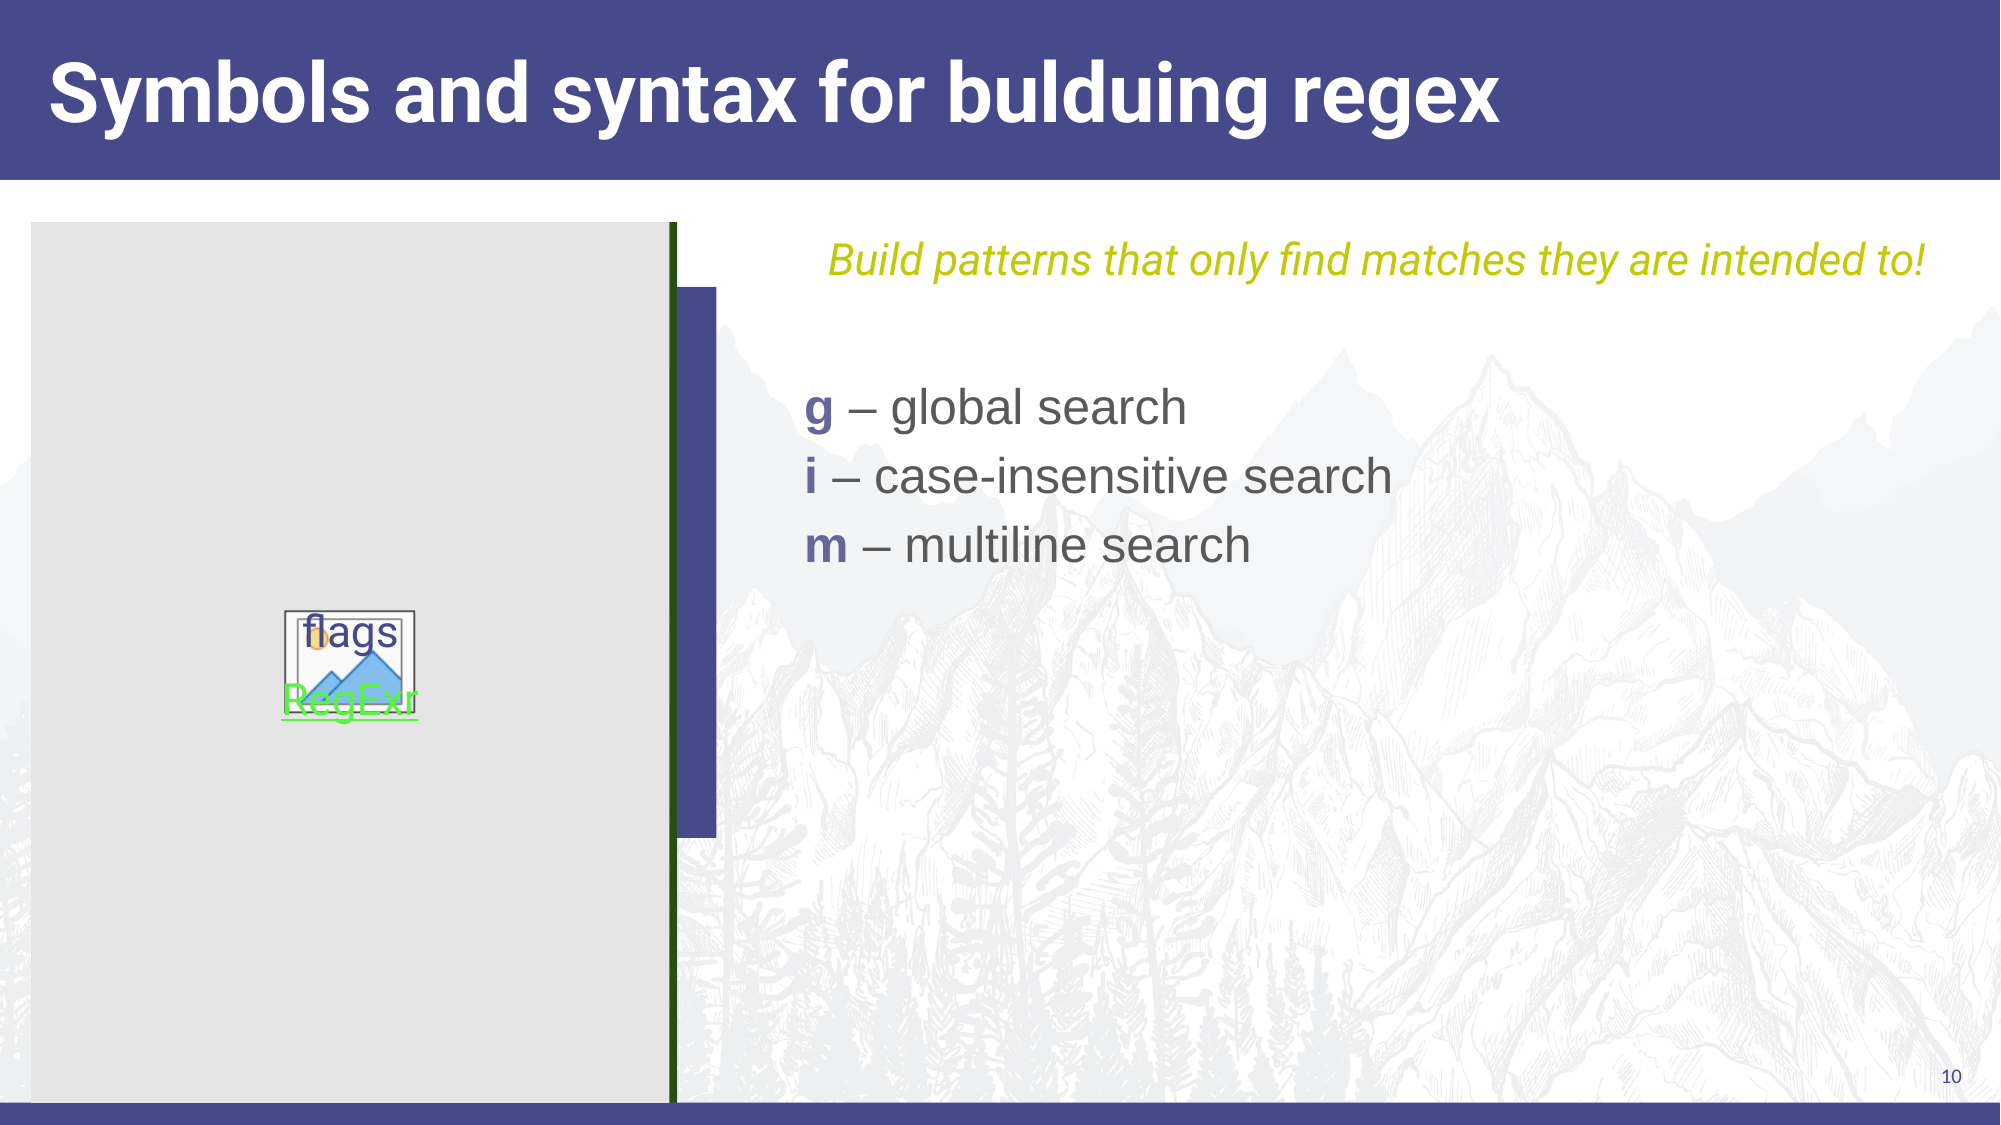

# Symbols and syntax for bulduing regex
Build patterns that only find matches they are intended to!

g – global search
i – case-insensitive search
m – multiline search

flags
RegExr
10